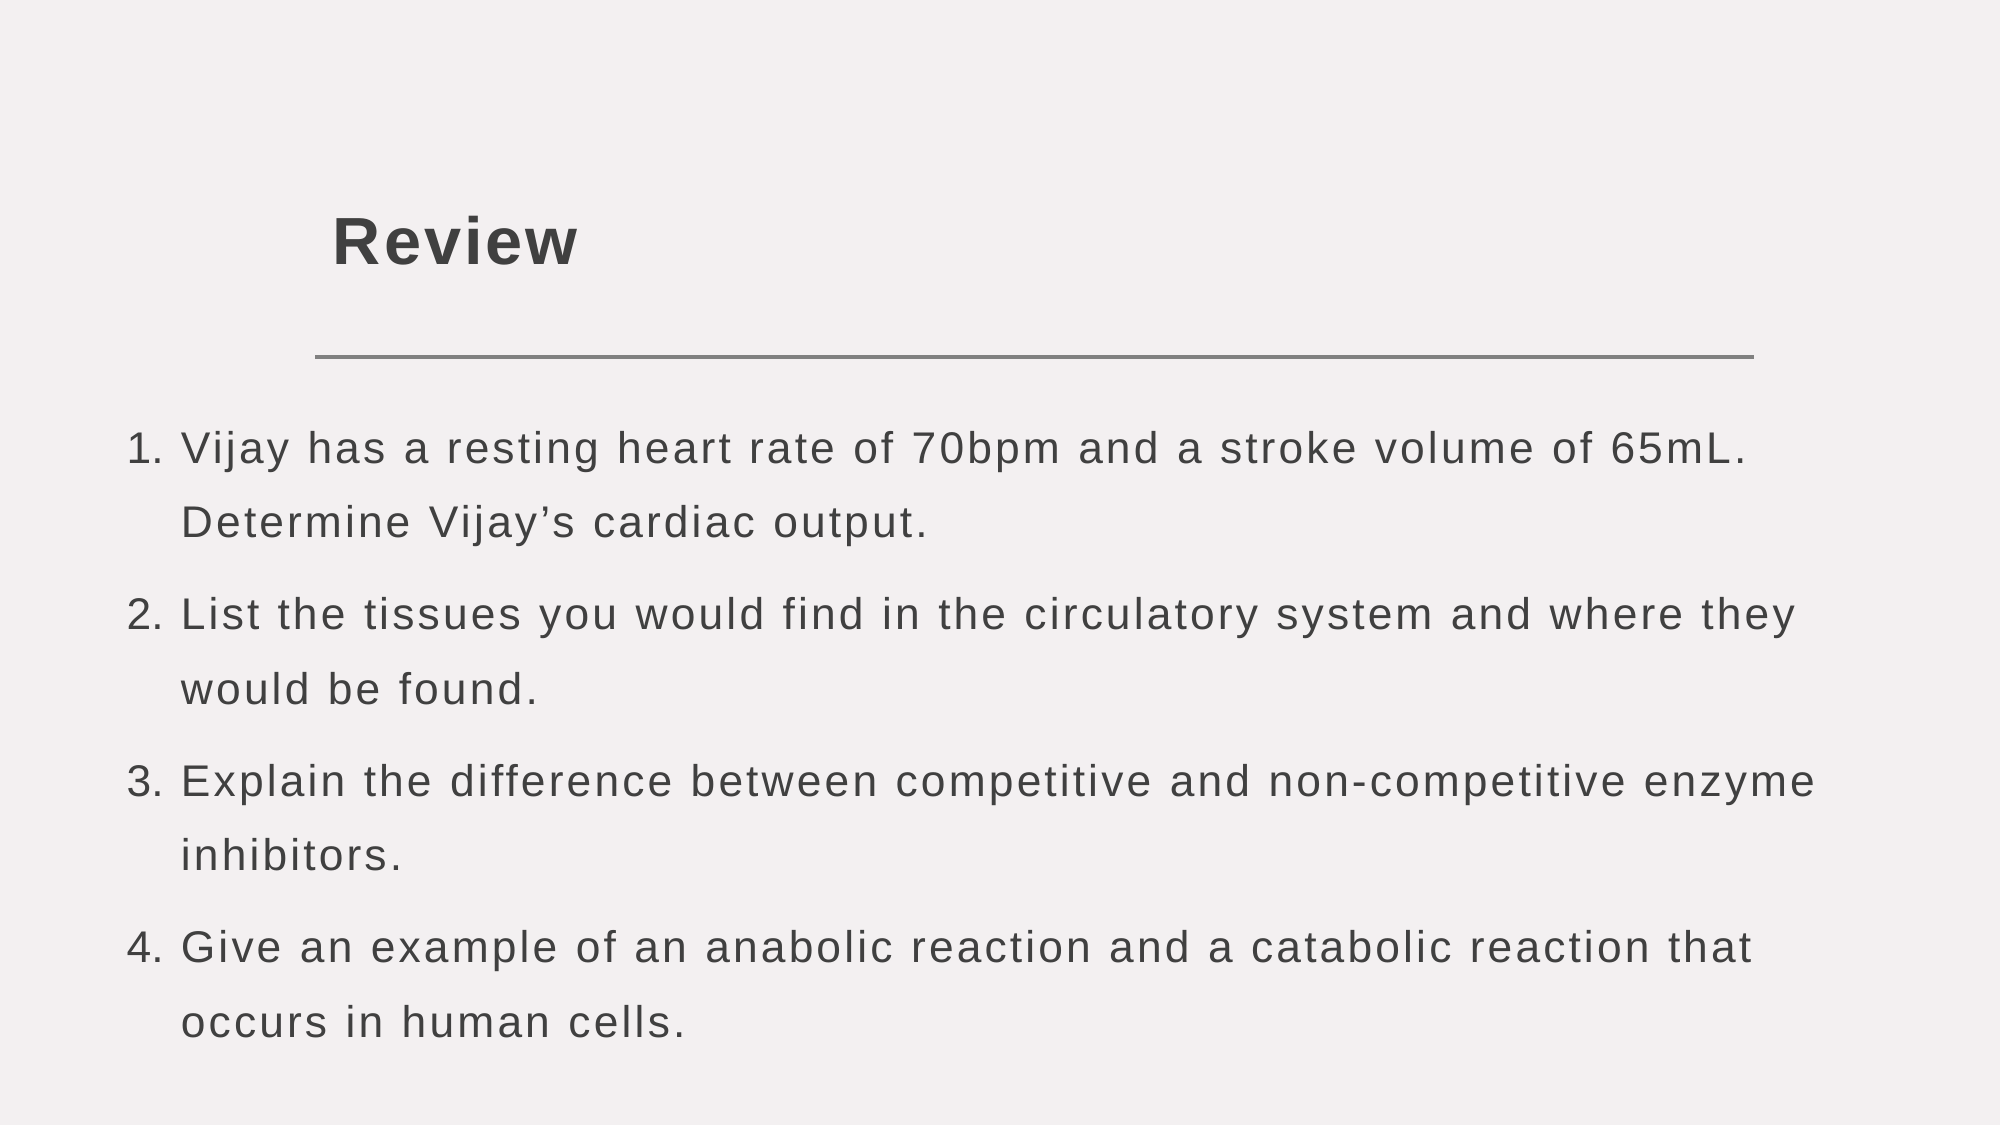

# Review
Vijay has a resting heart rate of 70bpm and a stroke volume of 65mL. Determine Vijay’s cardiac output.
List the tissues you would find in the circulatory system and where they would be found.
Explain the difference between competitive and non-competitive enzyme inhibitors.
Give an example of an anabolic reaction and a catabolic reaction that occurs in human cells.